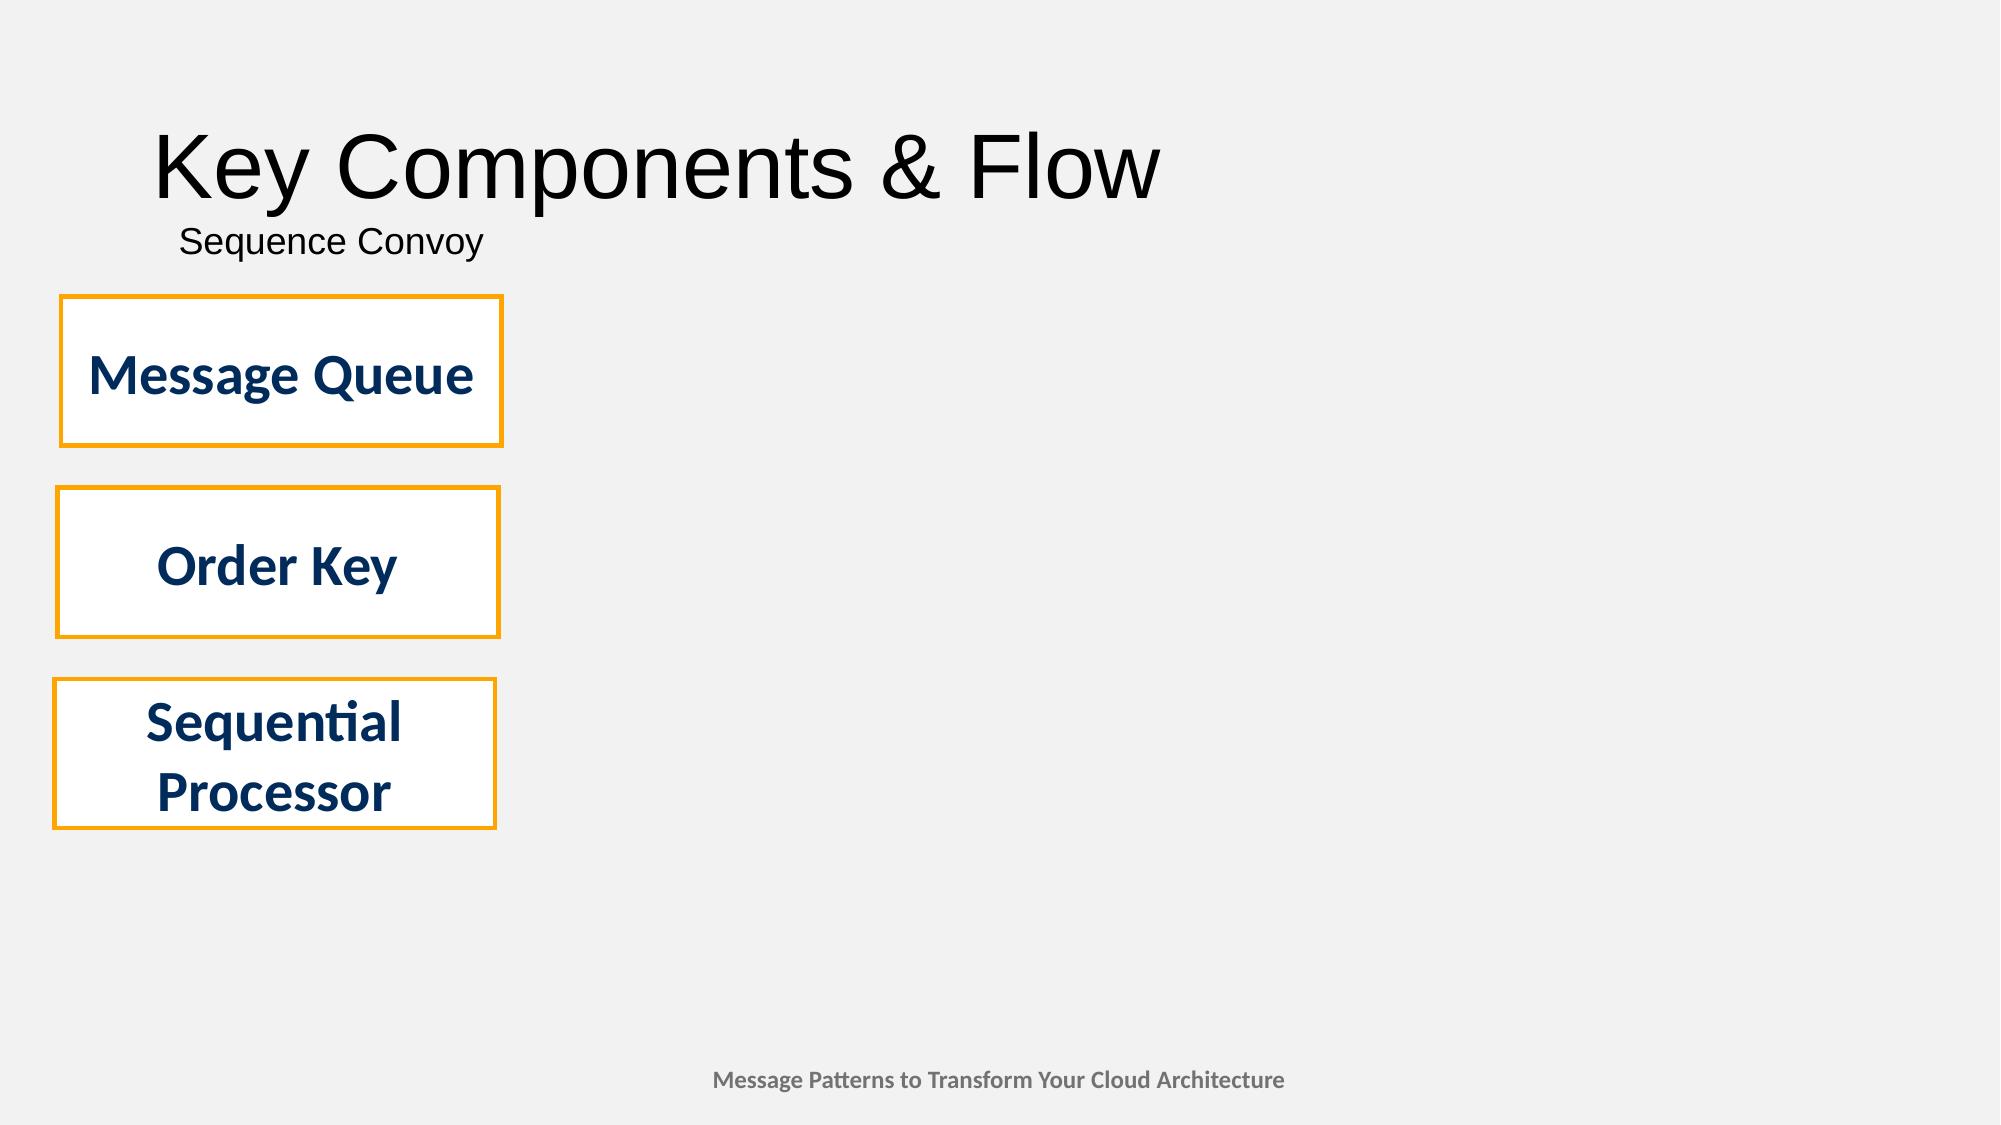

# Key Components & Flow
Sequence Convoy
Message Queue
Order Key
Sequential Processor